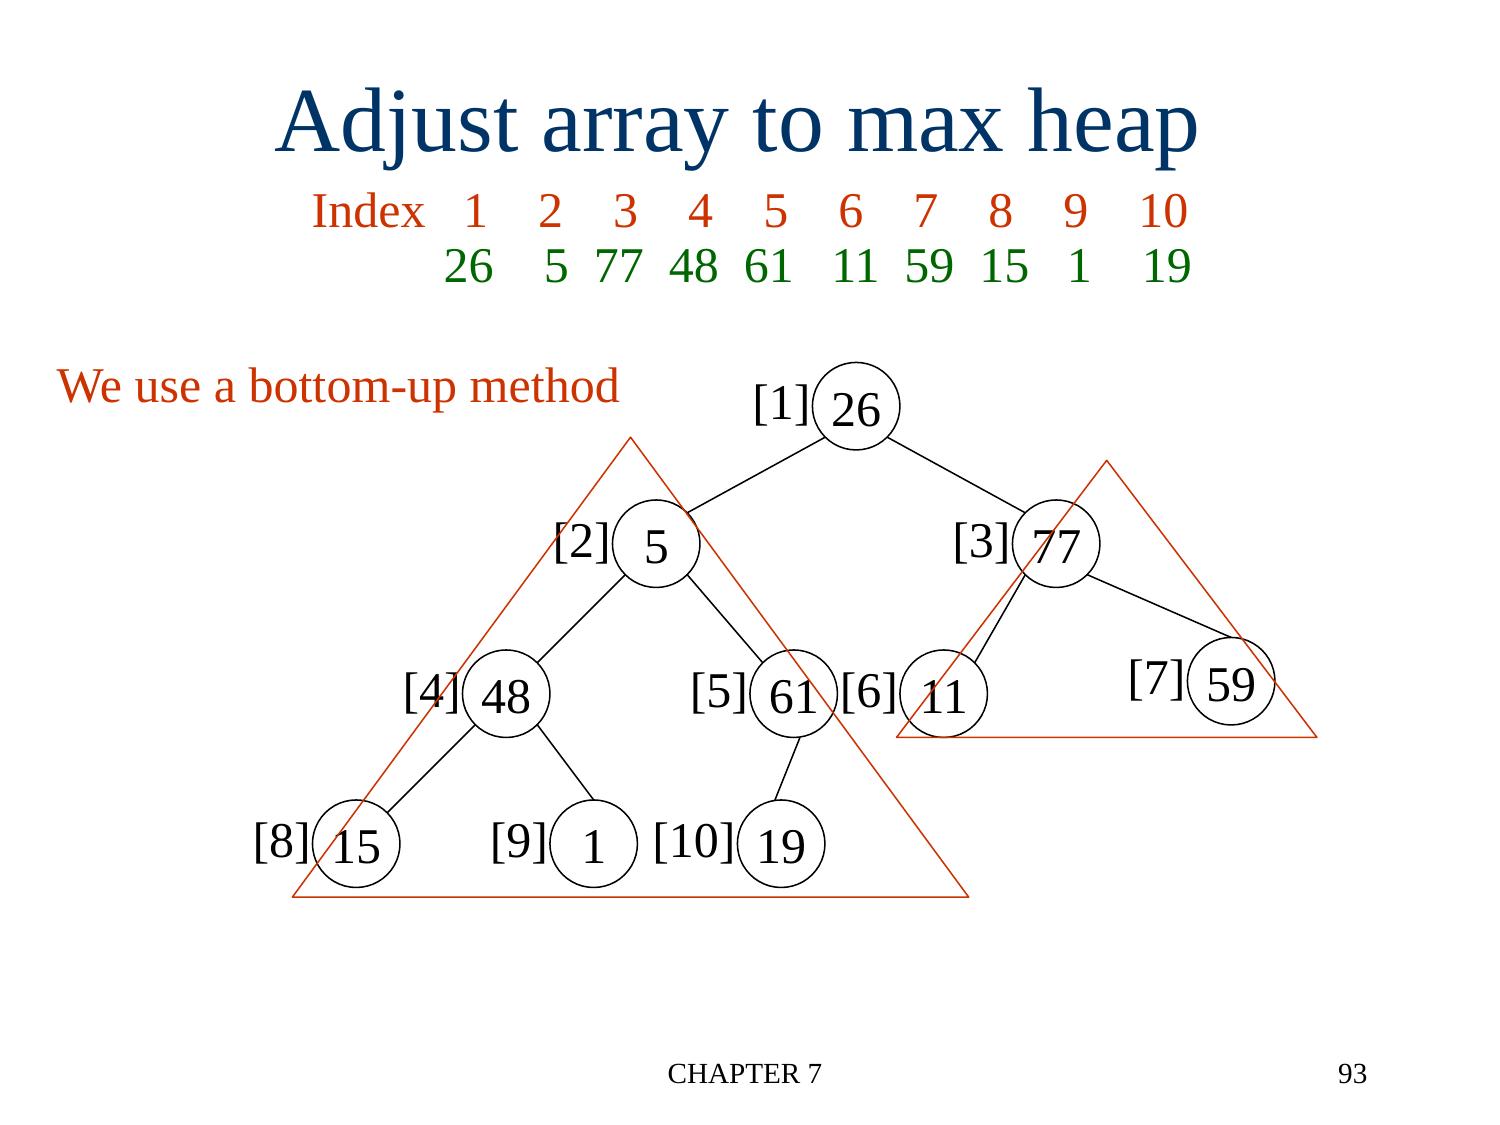

Adjust array to max heap
Index   1    2    3    4    5    6    7    8    9    10

26    5  77  48  61   11  59  15   1    19
We use a bottom-up method
[1]
26
[2]
5
[3]
77
[7]
59
[4]
48
[5]
61
[6]
11
[8]
15
[9]
1
[10]
19

CHAPTER 7
93